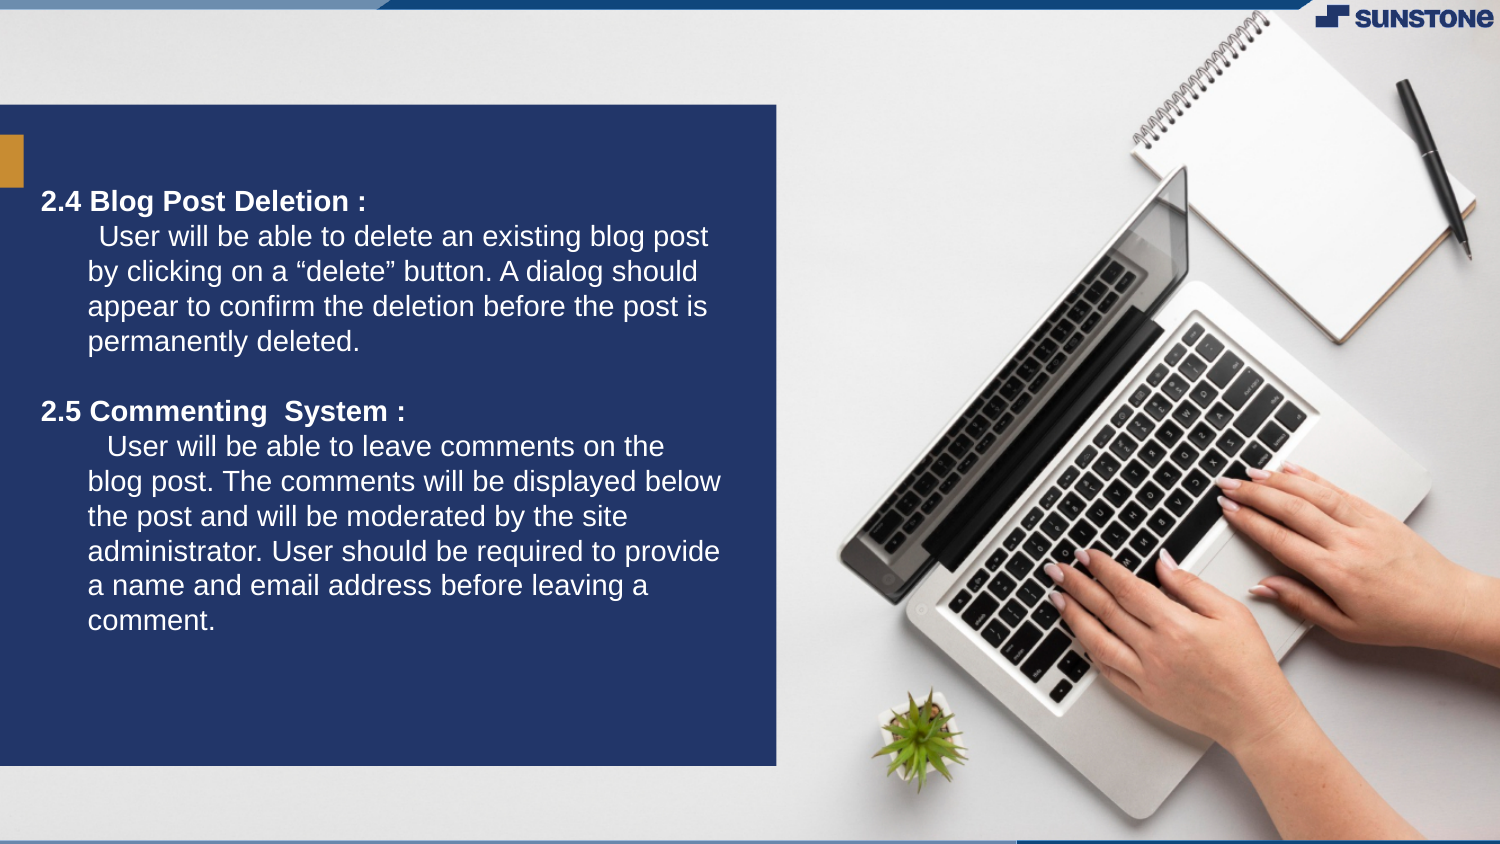

#
2.4 Blog Post Deletion :
       User will be able to delete an existing blog post by clicking on a “delete” button. A dialog should appear to confirm the deletion before the post is permanently deleted.

2.5 Commenting  System :
        User will be able to leave comments on the blog post. The comments will be displayed below the post and will be moderated by the site administrator. User should be required to provide a name and email address before leaving a comment.